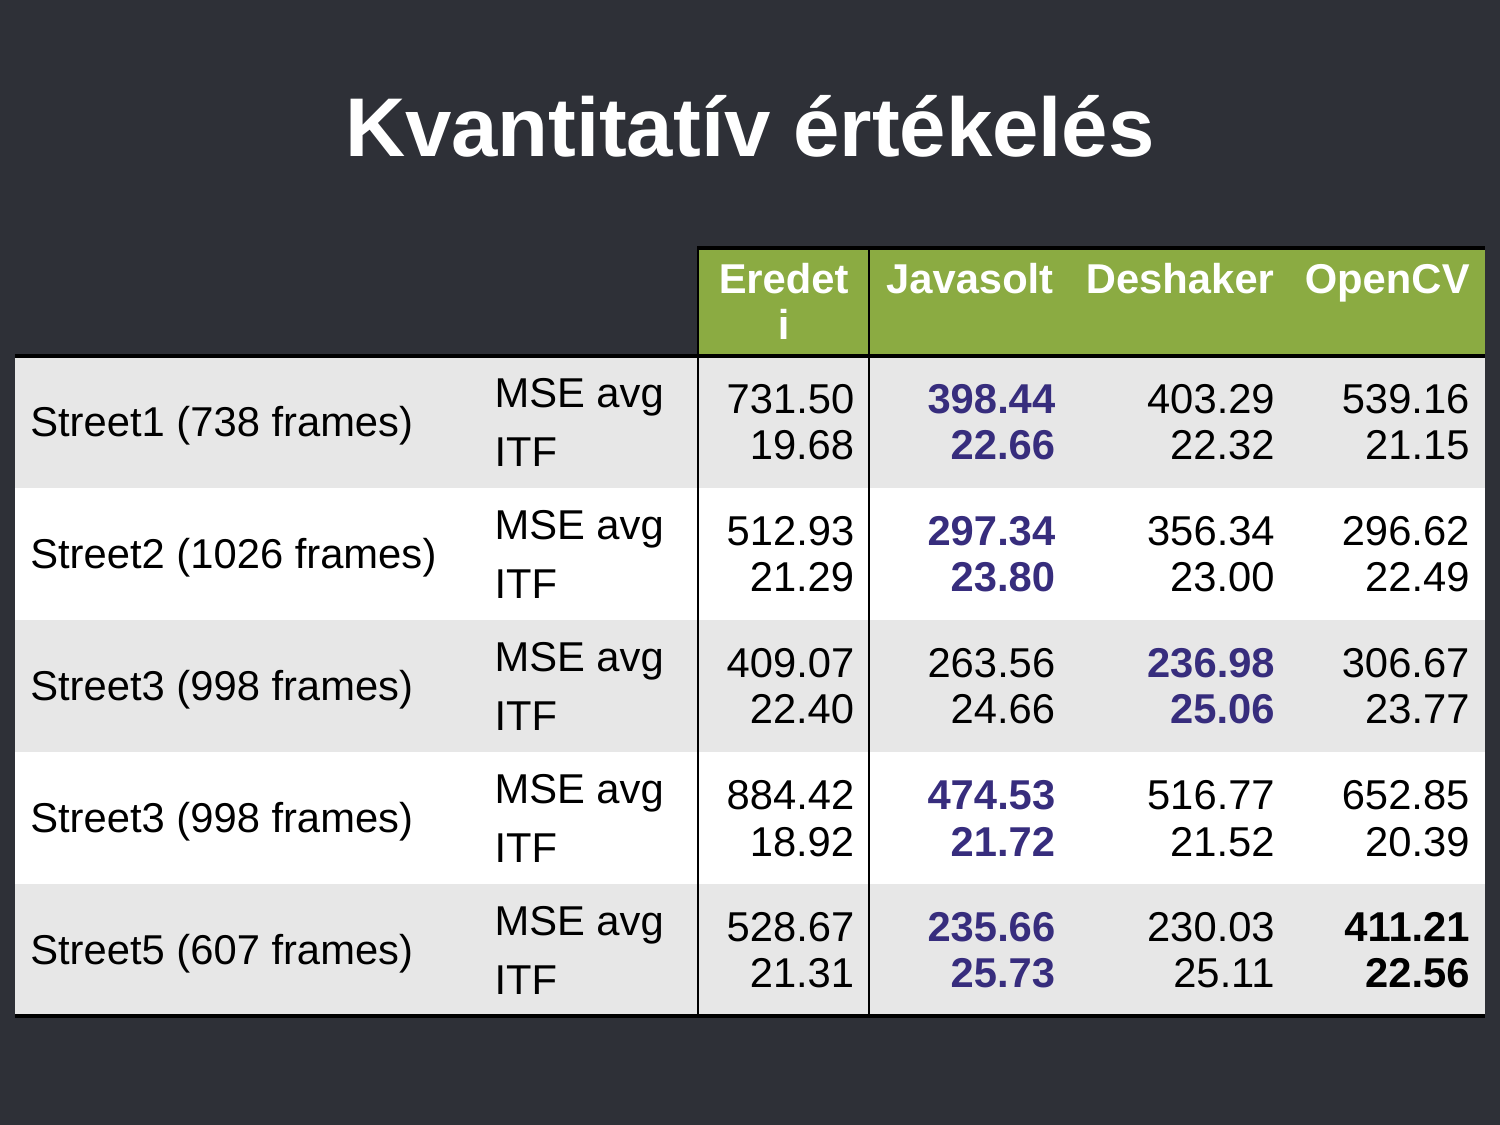

# Kvantitatív értékelés
|  |  | Eredeti | Javasolt | Deshaker | OpenCV |
| --- | --- | --- | --- | --- | --- |
| Street1 (738 frames) | MSE avg ITF | 731.50 19.68 | 398.44 22.66 | 403.29 22.32 | 539.16 21.15 |
| Street2 (1026 frames) | MSE avg ITF | 512.93 21.29 | 297.34 23.80 | 356.34 23.00 | 296.62 22.49 |
| Street3 (998 frames) | MSE avg ITF | 409.07 22.40 | 263.56 24.66 | 236.98 25.06 | 306.67 23.77 |
| Street3 (998 frames) | MSE avg ITF | 884.42 18.92 | 474.53 21.72 | 516.77 21.52 | 652.85 20.39 |
| Street5 (607 frames) | MSE avg ITF | 528.67 21.31 | 235.66 25.73 | 230.03 25.11 | 411.21 22.56 |